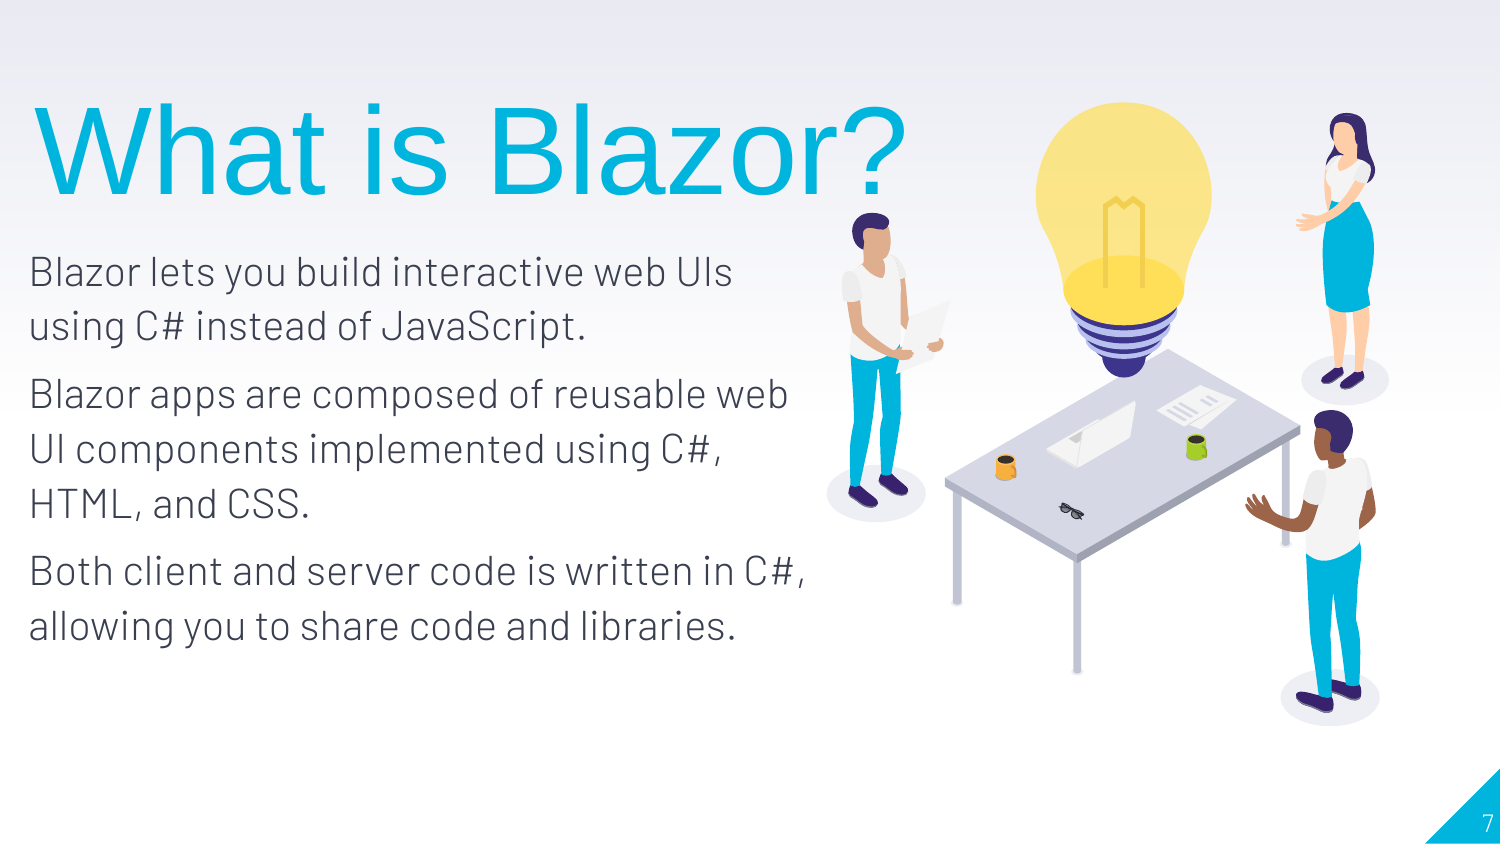

What is Blazor?

Blazor lets you build interactive web UIs using C# instead of JavaScript.
Blazor apps are composed of reusable web UI components implemented using C#, HTML, and CSS.
Both client and server code is written in C#, allowing you to share code and libraries.

7